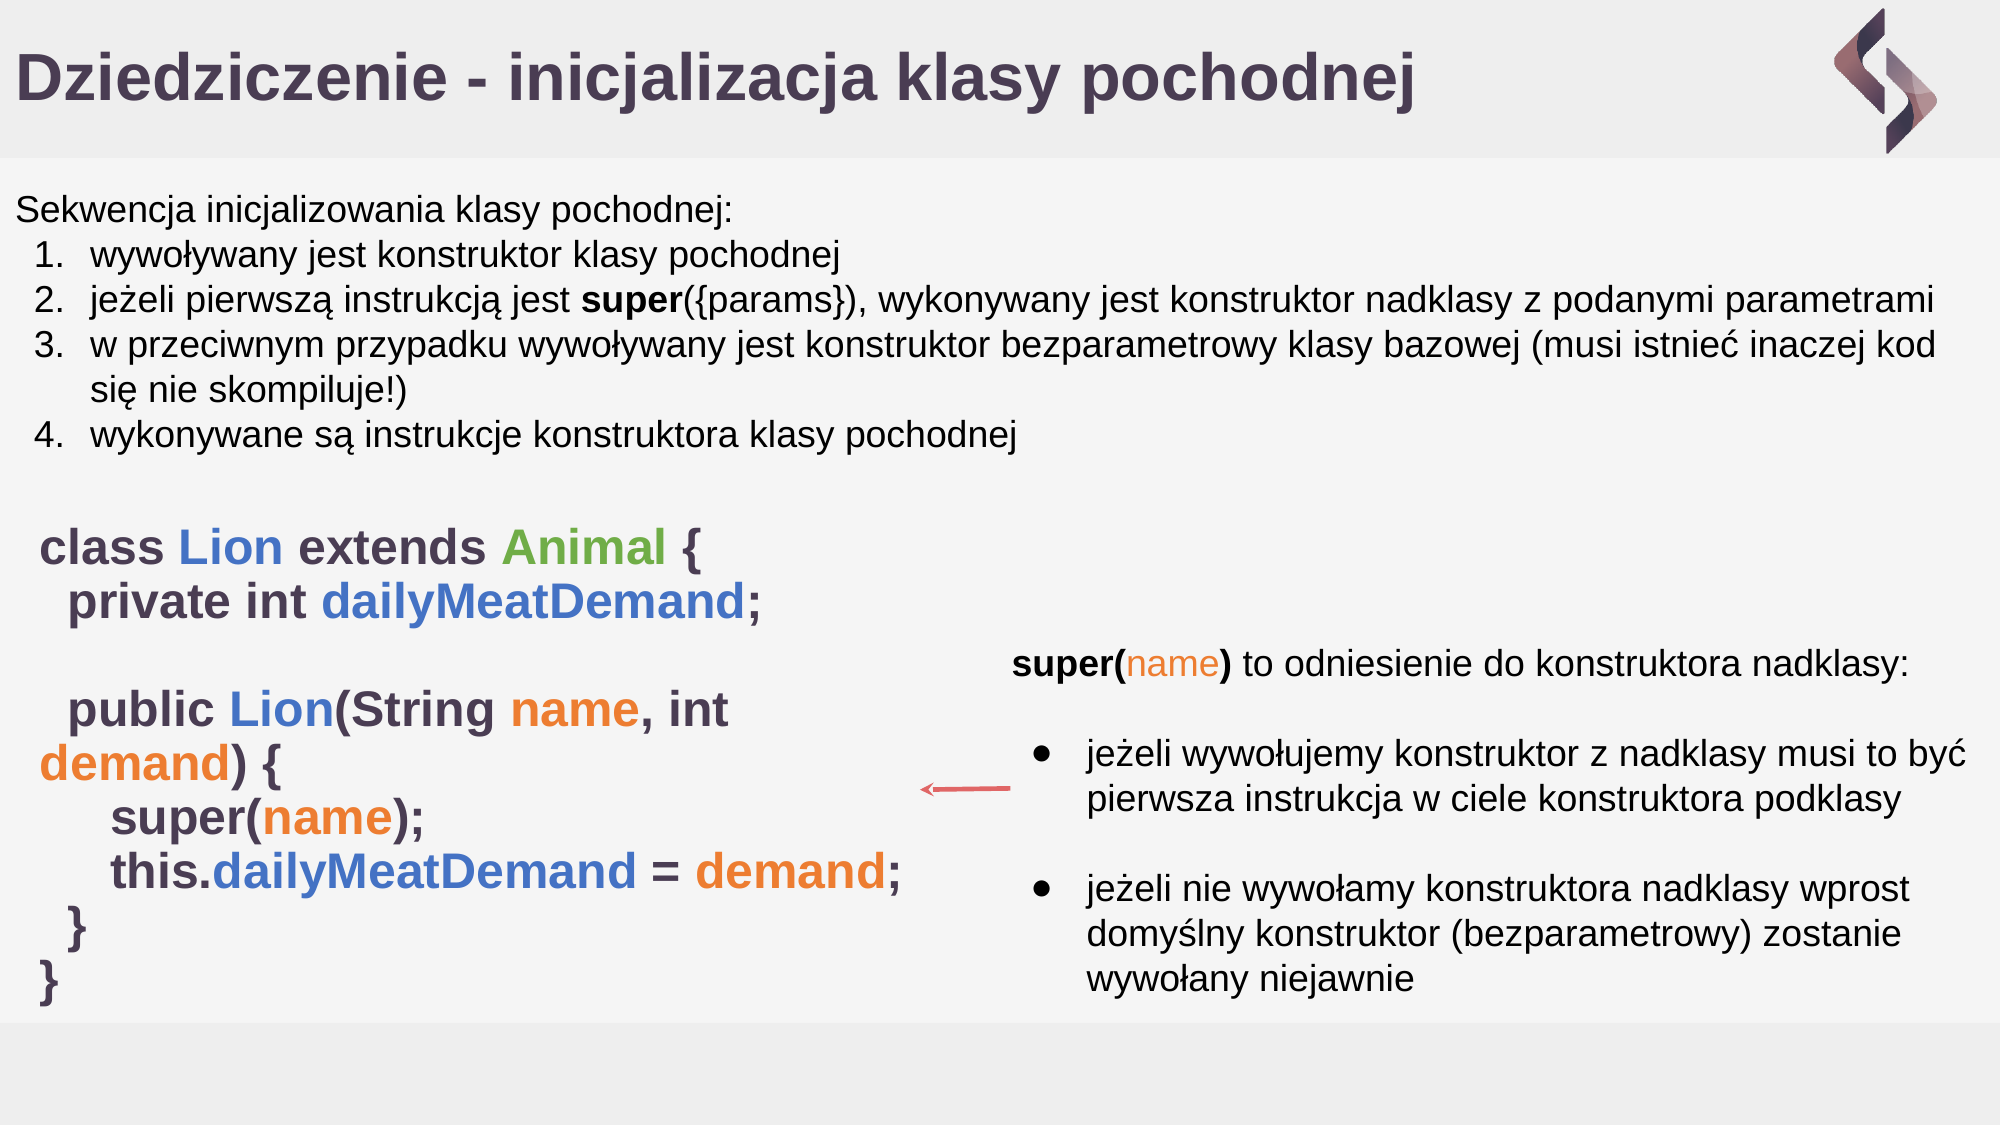

# Dziedziczenie - inicjalizacja klasy pochodnej
Sekwencja inicjalizowania klasy pochodnej:
wywoływany jest konstruktor klasy pochodnej
jeżeli pierwszą instrukcją jest super({params}), wykonywany jest konstruktor nadklasy z podanymi parametrami
w przeciwnym przypadku wywoływany jest konstruktor bezparametrowy klasy bazowej (musi istnieć inaczej kod się nie skompiluje!)
wykonywane są instrukcje konstruktora klasy pochodnej
class Lion extends Animal {
  private int dailyMeatDemand;

  public Lion(String name, int demand) {
     super(name);
     this.dailyMeatDemand = demand;
  }
}
super(name) to odniesienie do konstruktora nadklasy:

jeżeli wywołujemy konstruktor z nadklasy musi to być pierwsza instrukcja w ciele konstruktora podklasy

jeżeli nie wywołamy konstruktora nadklasy wprost domyślny konstruktor (bezparametrowy) zostanie wywołany niejawnie